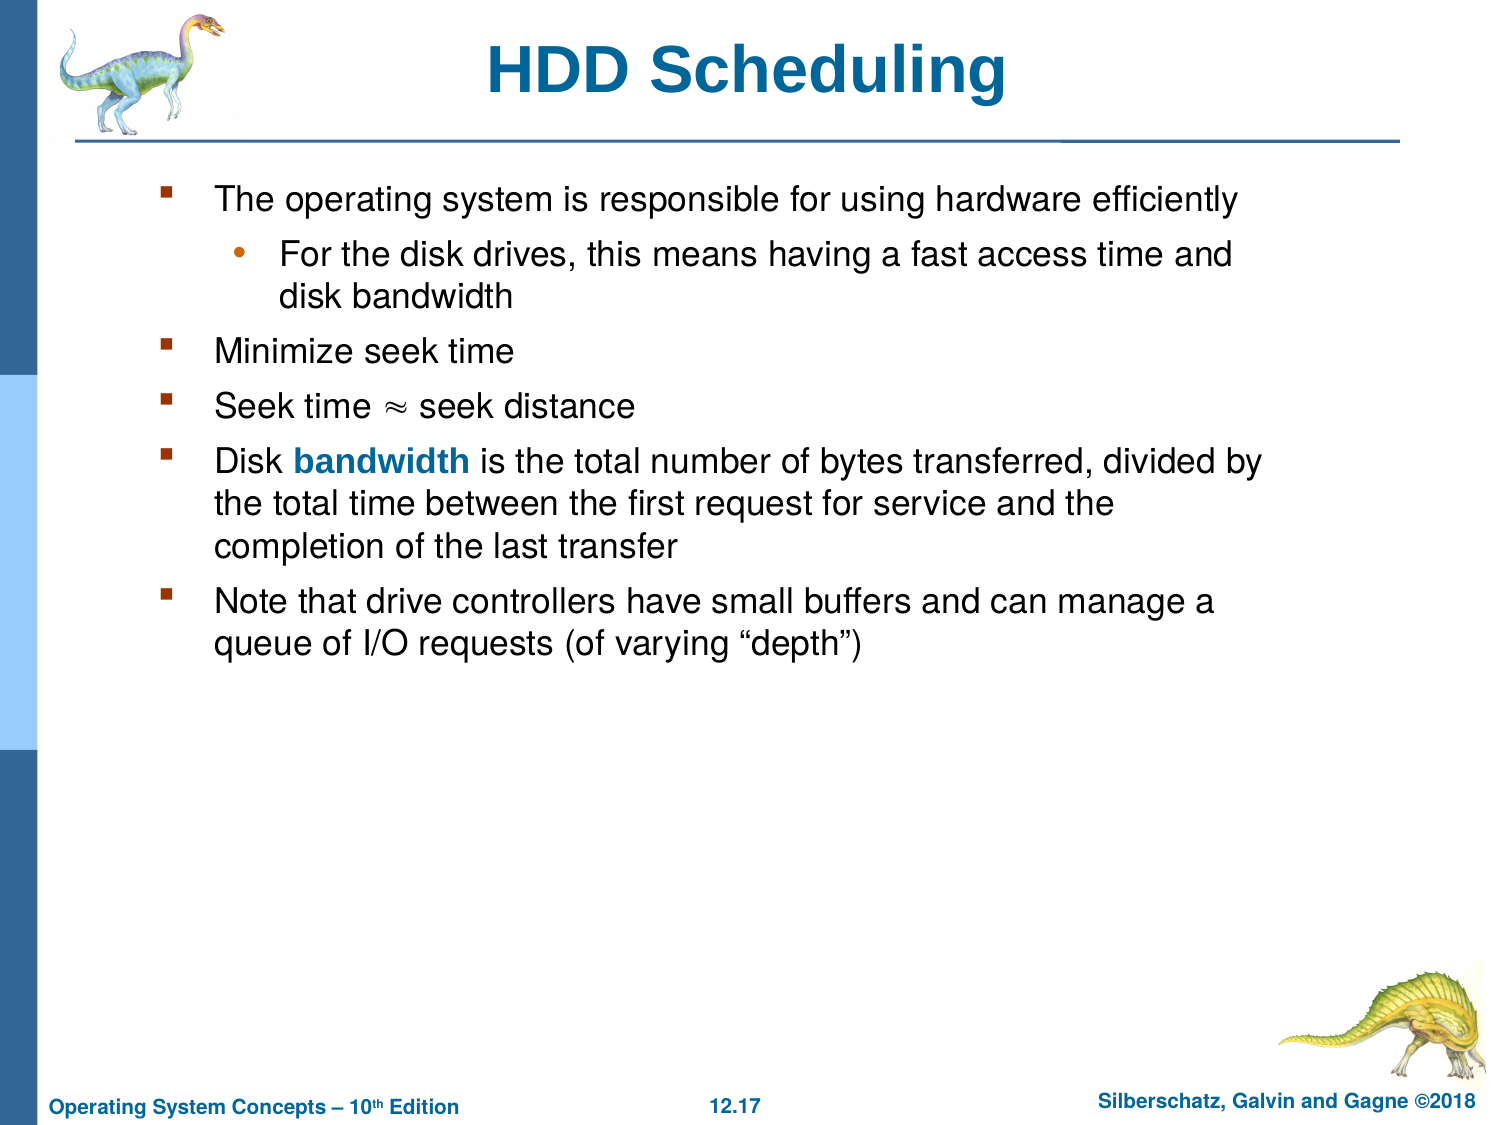

# HDD Scheduling
The operating system is responsible for using hardware efficiently
For the disk drives, this means having a fast access time and disk bandwidth
Minimize seek time
Seek time ≈ seek distance
Disk bandwidth is the total number of bytes transferred, divided by the total time between the first request for service and the completion of the last transfer
Note that drive controllers have small buffers and can manage a queue of I/O requests (of varying “depth”)